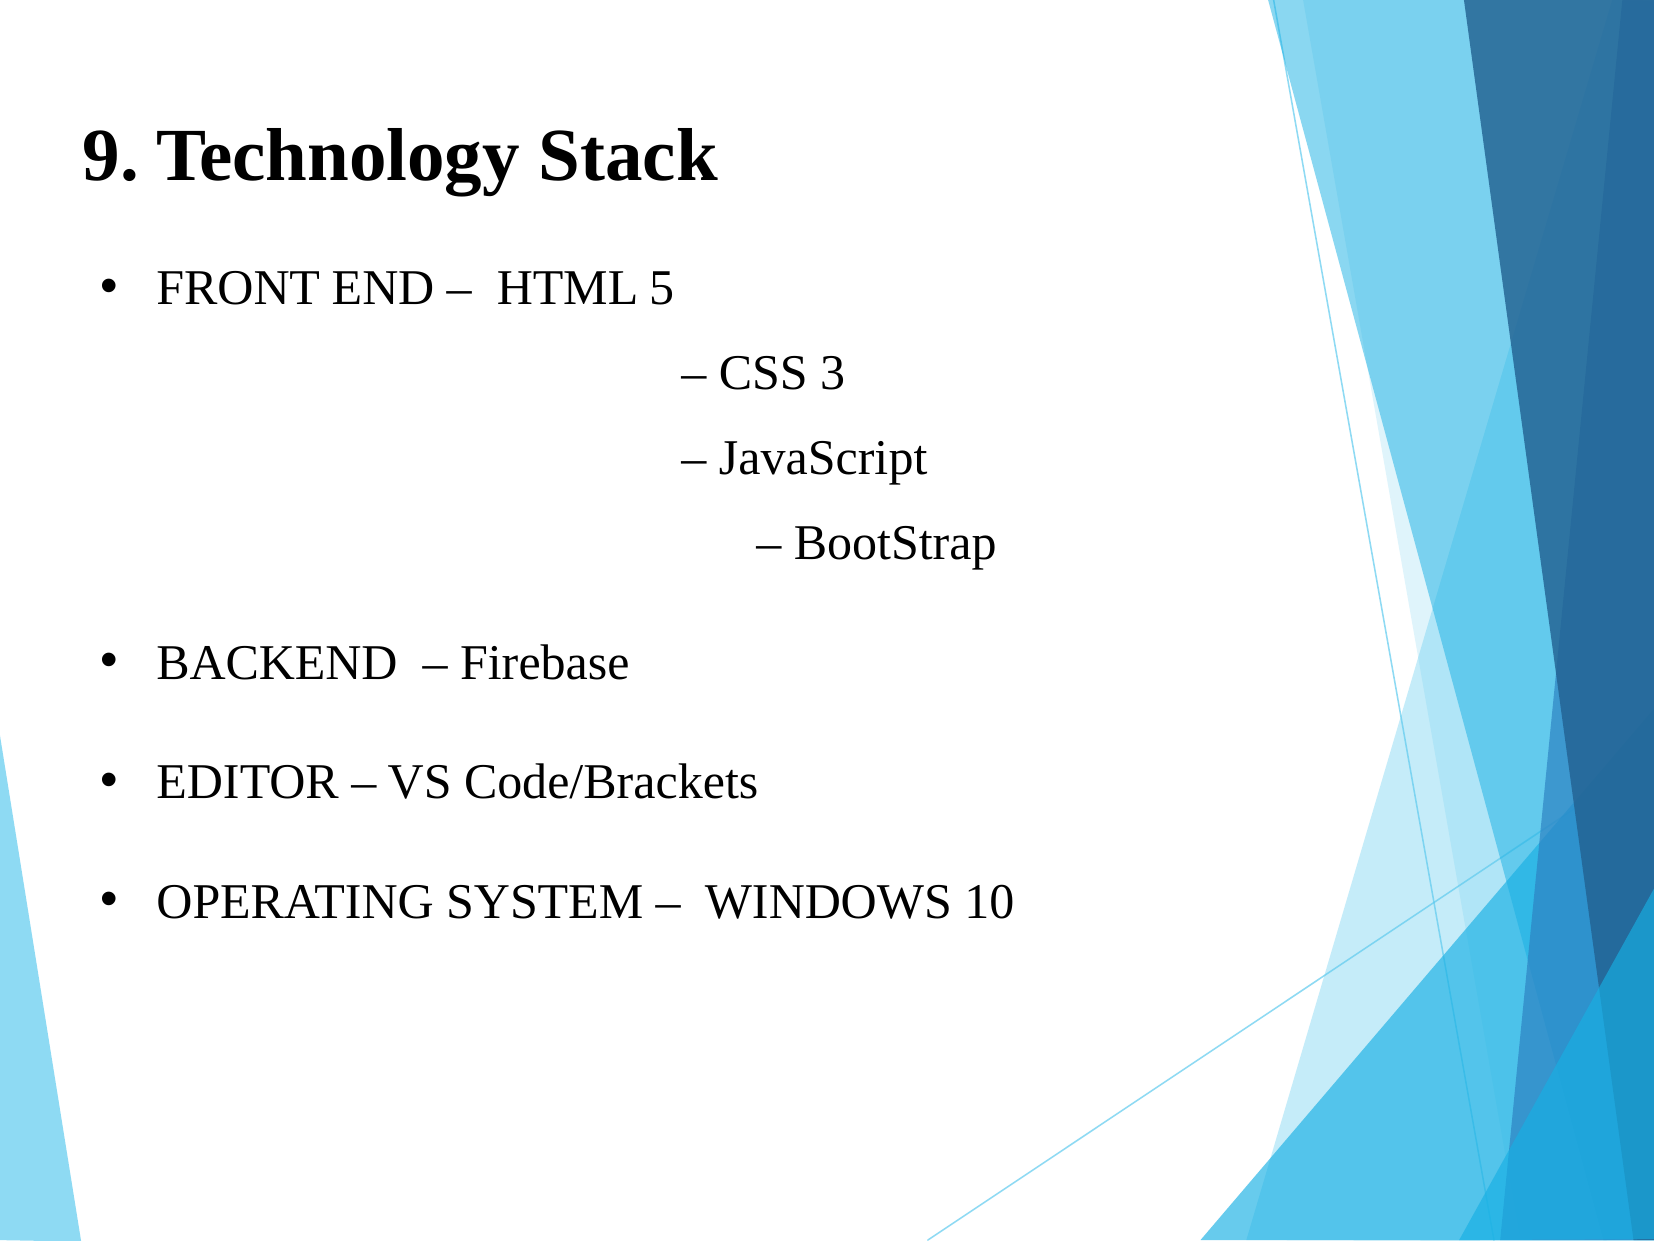

9. Technology Stack
FRONT END –  HTML 5
				      – CSS 3
				      – JavaScript
					– BootStrap
BACKEND  – Firebase
EDITOR – VS Code/Brackets
OPERATING SYSTEM –  WINDOWS 10